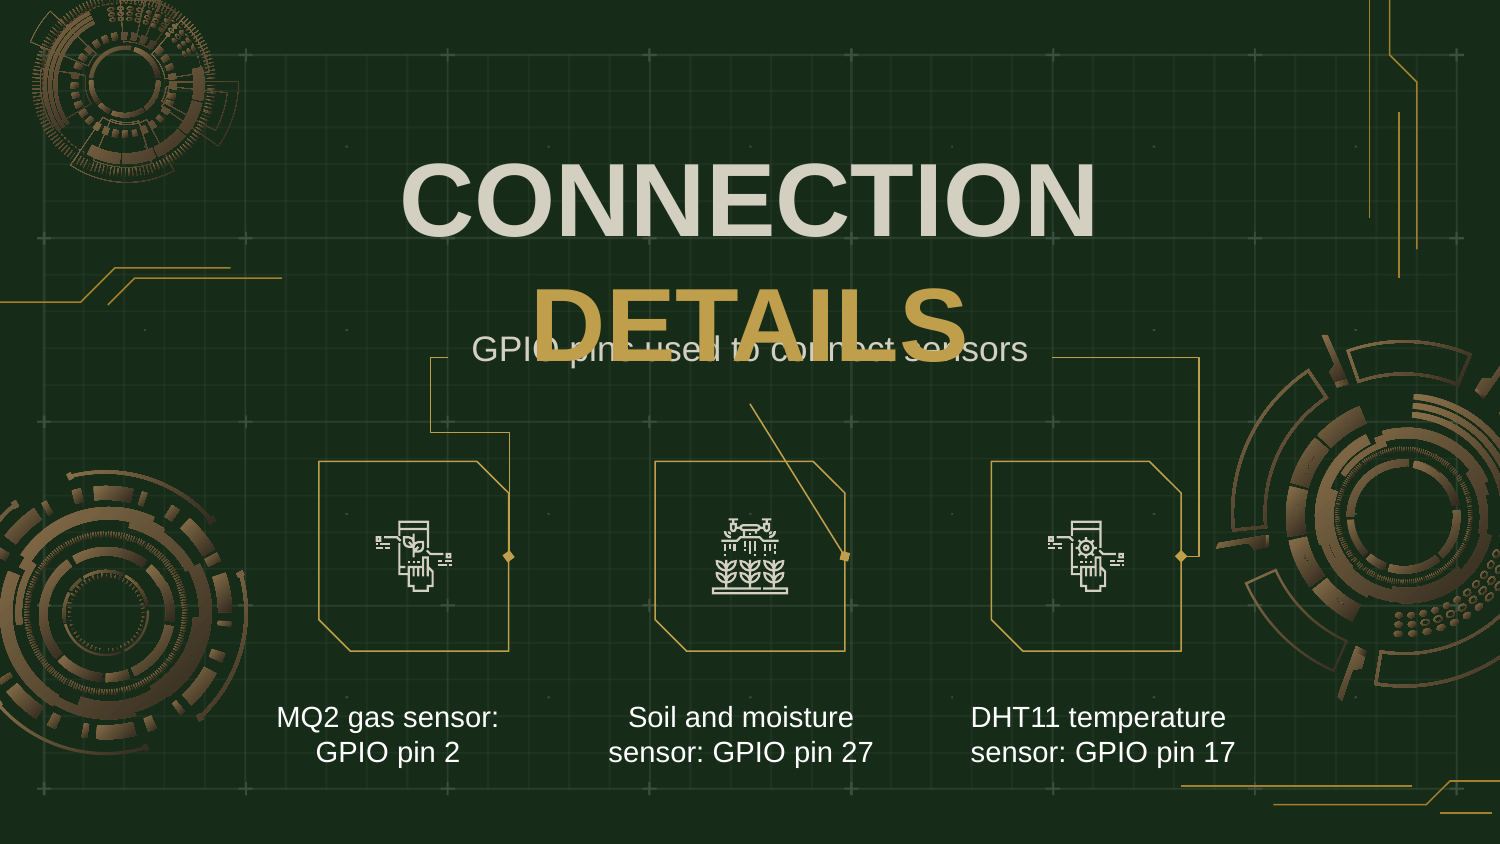

CONNECTION DETAILS
# GPIO pins used to connect sensors

MQ2 gas sensor: GPIO pin 2
Soil and moisture sensor: GPIO pin 27
DHT11 temperature sensor: GPIO pin 17